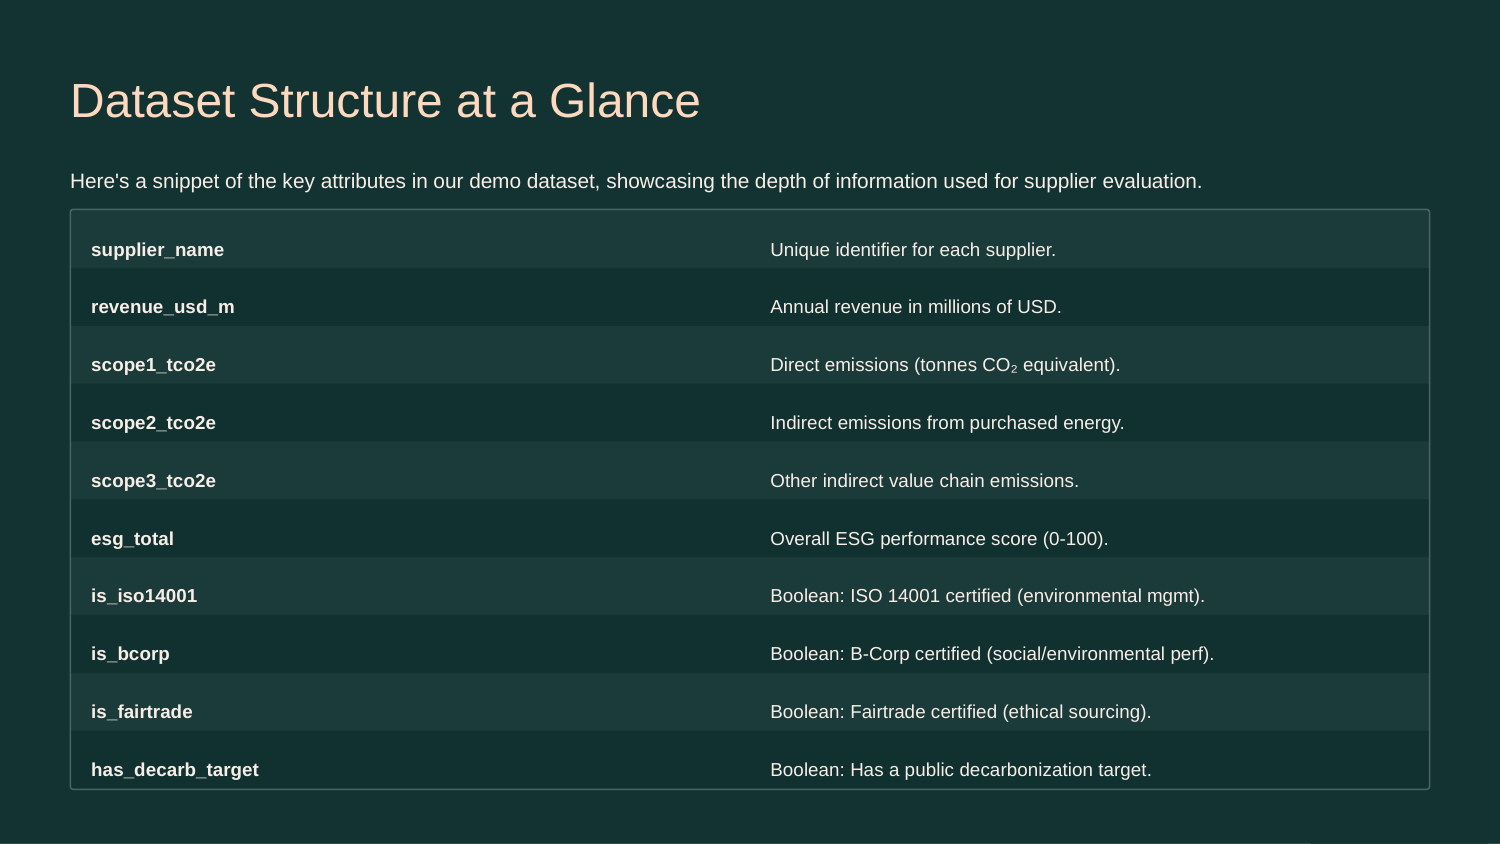

Dataset Structure at a Glance
Here's a snippet of the key attributes in our demo dataset, showcasing the depth of information used for supplier evaluation.

supplier_name
Unique identifier for each supplier.

revenue_usd_m
Annual revenue in millions of USD.

scope1_tco2e
Direct emissions (tonnes CO₂ equivalent).

scope2_tco2e
Indirect emissions from purchased energy.

scope3_tco2e
Other indirect value chain emissions.

esg_total
Overall ESG performance score (0-100).

is_iso14001
Boolean: ISO 14001 certified (environmental mgmt).

is_bcorp
Boolean: B-Corp certified (social/environmental perf).

is_fairtrade
Boolean: Fairtrade certified (ethical sourcing).

has_decarb_target
Boolean: Has a public decarbonization target.